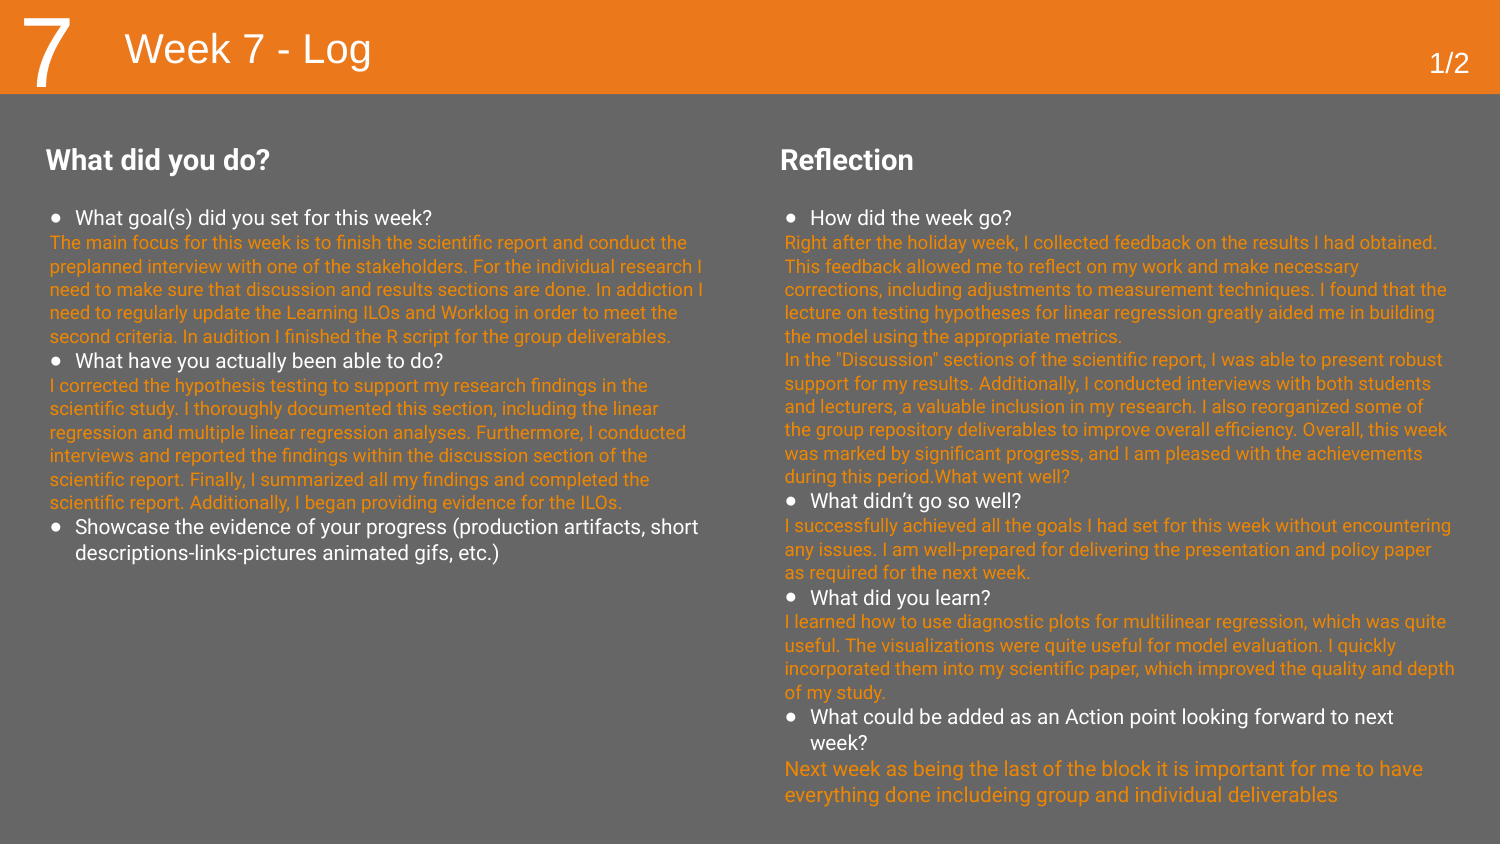

7
# Week 7 - Log
1/2

What did you do?
Reflection
What goal(s) did you set for this week?
The main focus for this week is to finish the scientific report and conduct the preplanned interview with one of the stakeholders. For the individual research I need to make sure that discussion and results sections are done. In addiction I need to regularly update the Learning ILOs and Worklog in order to meet the second criteria. In audition I finished the R script for the group deliverables.
What have you actually been able to do?
I corrected the hypothesis testing to support my research findings in the scientific study. I thoroughly documented this section, including the linear regression and multiple linear regression analyses. Furthermore, I conducted interviews and reported the findings within the discussion section of the scientific report. Finally, I summarized all my findings and completed the scientific report. Additionally, I began providing evidence for the ILOs.
Showcase the evidence of your progress (production artifacts, short descriptions-links-pictures animated gifs, etc.)

How did the week go?
Right after the holiday week, I collected feedback on the results I had obtained. This feedback allowed me to reflect on my work and make necessary corrections, including adjustments to measurement techniques. I found that the lecture on testing hypotheses for linear regression greatly aided me in building the model using the appropriate metrics.
In the "Discussion" sections of the scientific report, I was able to present robust support for my results. Additionally, I conducted interviews with both students and lecturers, a valuable inclusion in my research. I also reorganized some of the group repository deliverables to improve overall efficiency. Overall, this week was marked by significant progress, and I am pleased with the achievements during this period.What went well?
What didn’t go so well?
I successfully achieved all the goals I had set for this week without encountering any issues. I am well-prepared for delivering the presentation and policy paper as required for the next week.
What did you learn?
I learned how to use diagnostic plots for multilinear regression, which was quite useful. The visualizations were quite useful for model evaluation. I quickly incorporated them into my scientific paper, which improved the quality and depth of my study.
What could be added as an Action point looking forward to next week?
Next week as being the last of the block it is important for me to have everything done includeing group and individual deliverables